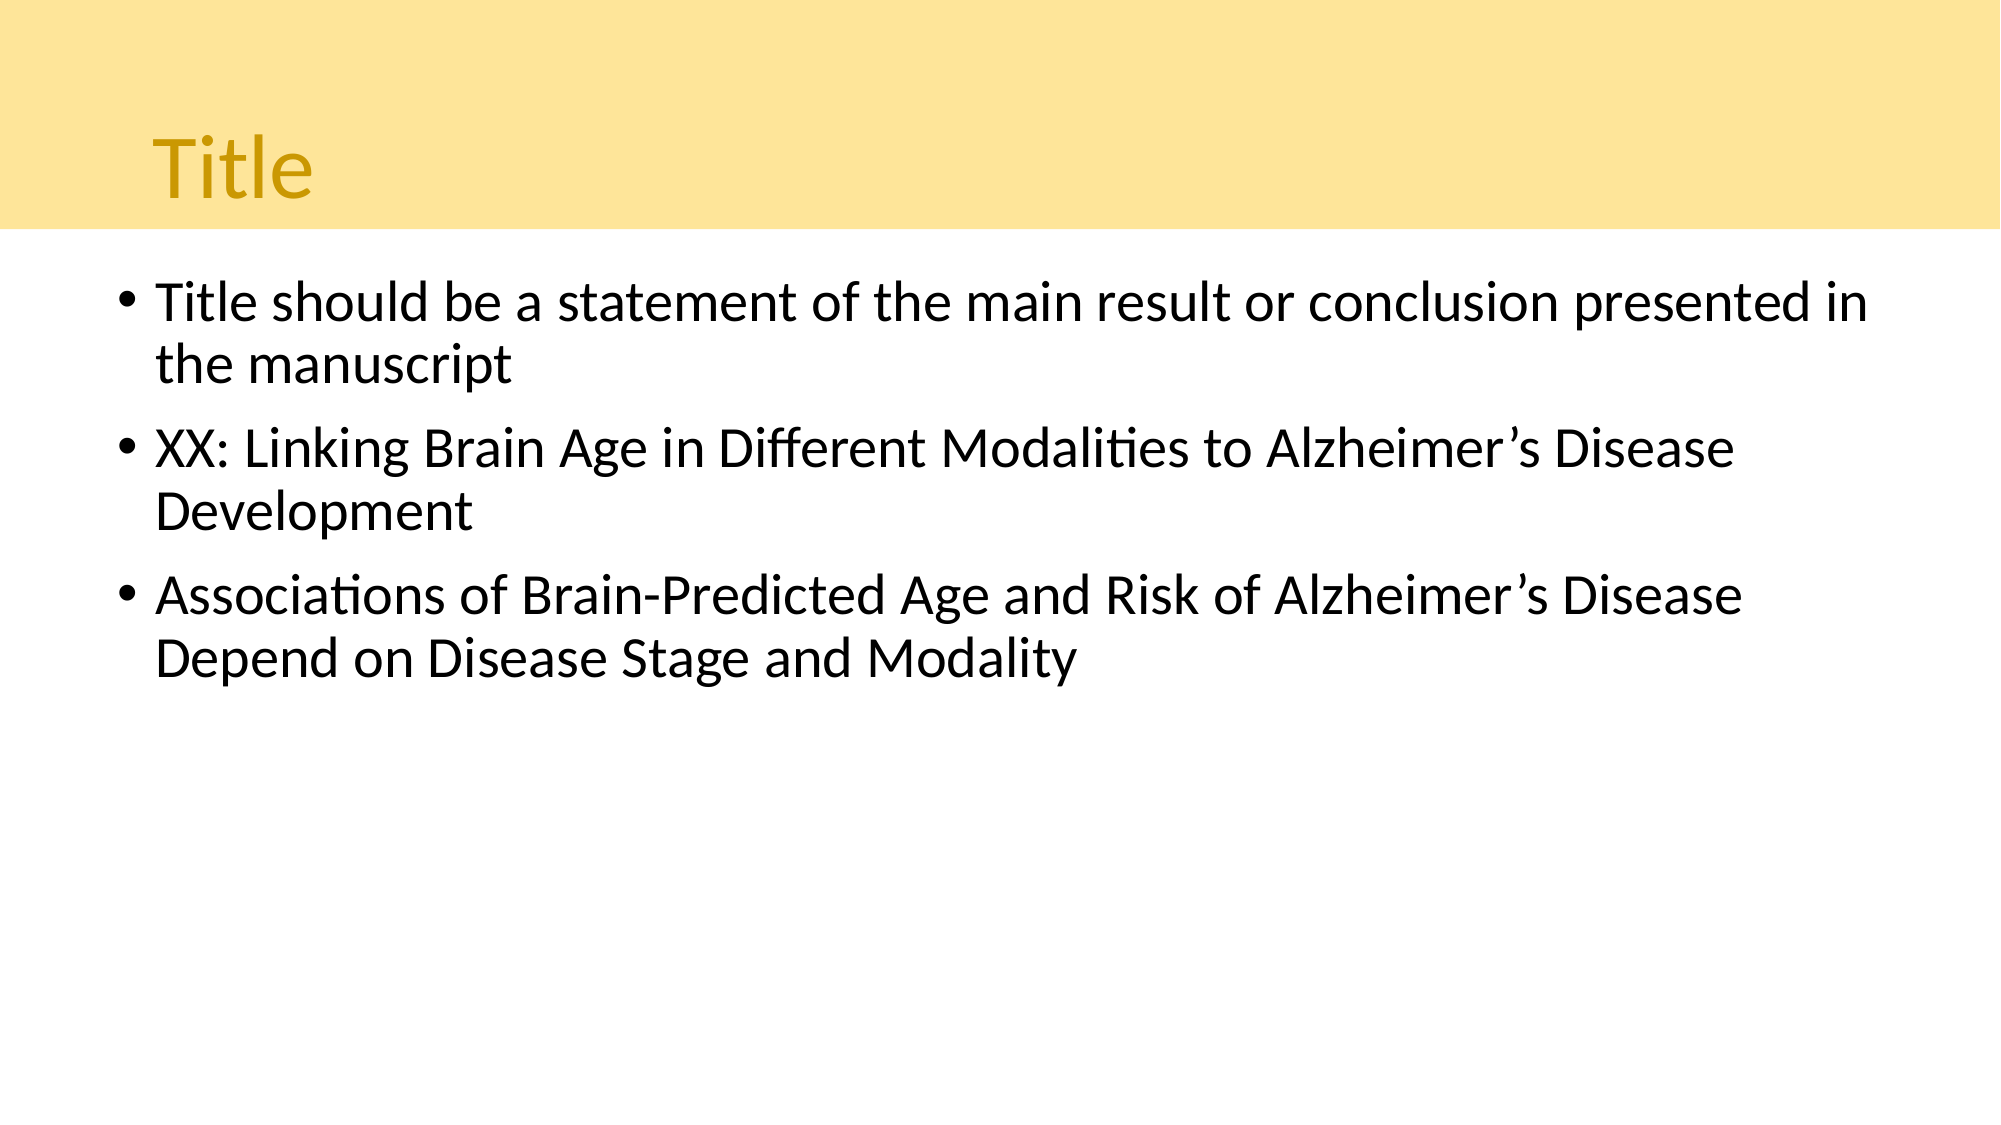

# Title
Title should be a statement of the main result or conclusion presented in the manuscript
XX: Linking Brain Age in Different Modalities to Alzheimer’s Disease Development
Associations of Brain-Predicted Age and Risk of Alzheimer’s Disease Depend on Disease Stage and Modality